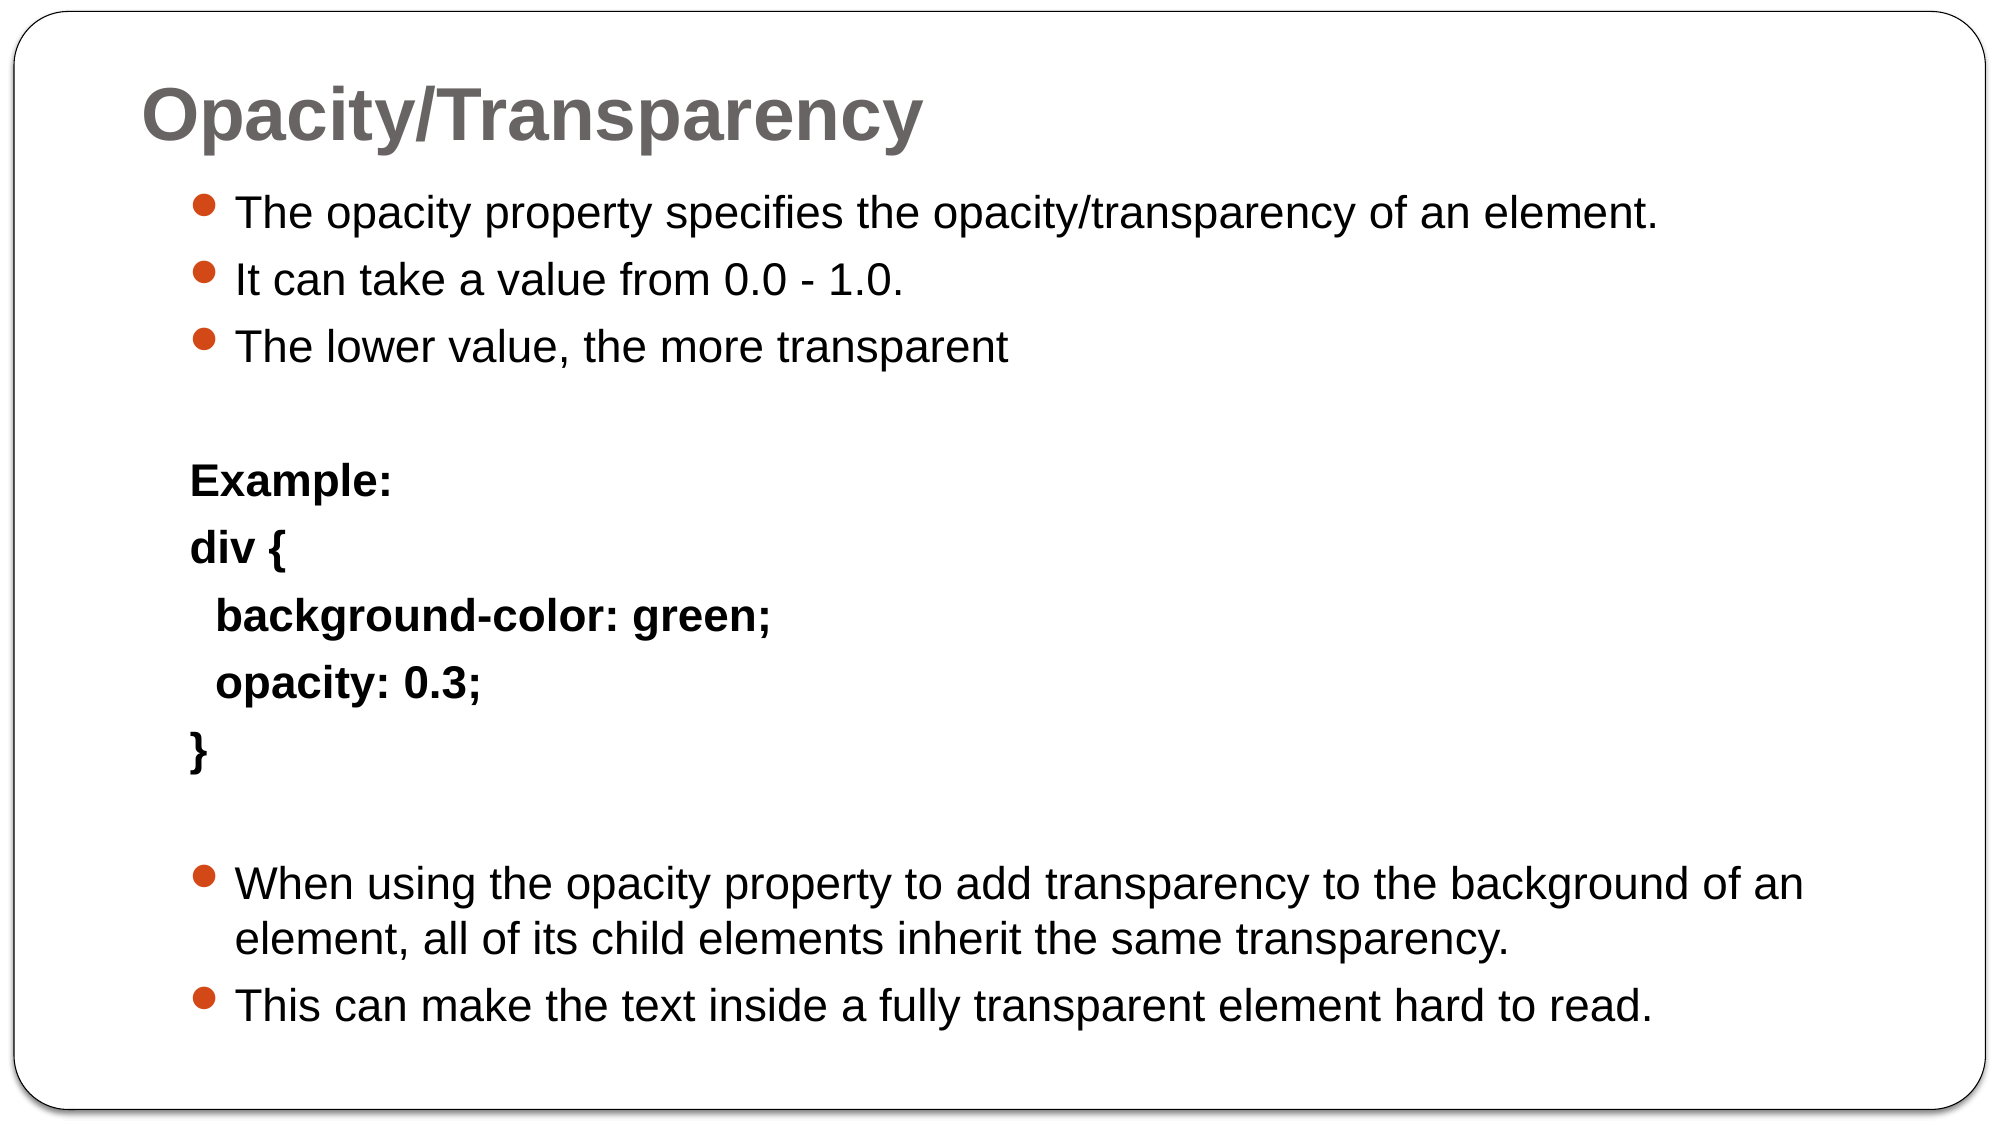

# Opacity/Transparency
The opacity property specifies the opacity/transparency of an element.
It can take a value from 0.0 - 1.0.
The lower value, the more transparent

Example:
div {
  background-color: green;
  opacity: 0.3;
}

When using the opacity property to add transparency to the background of an element, all of its child elements inherit the same transparency.
This can make the text inside a fully transparent element hard to read.